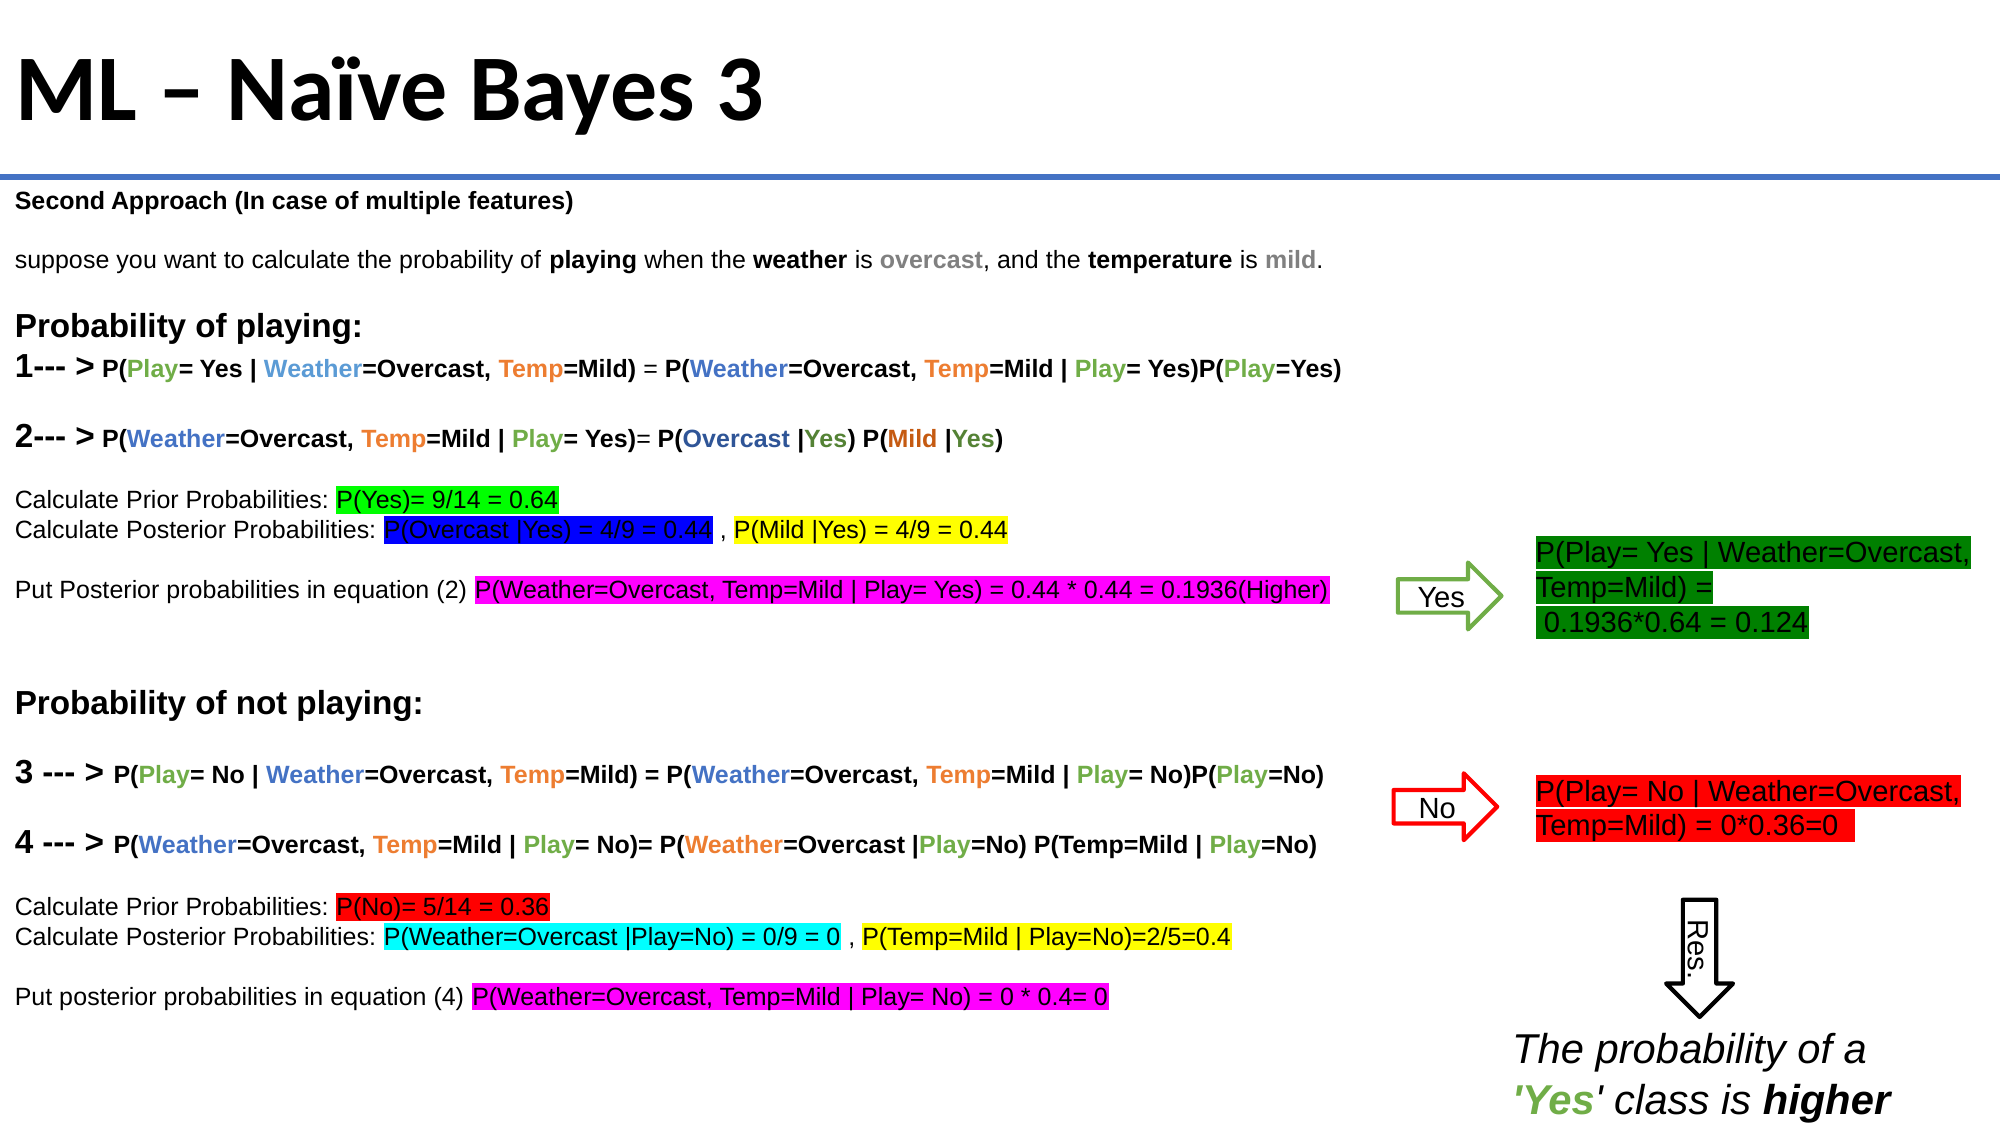

ML – Naïve Bayes 3
Second Approach (In case of multiple features)

suppose you want to calculate the probability of playing when the weather is overcast, and the temperature is mild.

Probability of playing:
1--- > P(Play= Yes | Weather=Overcast, Temp=Mild) = P(Weather=Overcast, Temp=Mild | Play= Yes)P(Play=Yes)

2--- > P(Weather=Overcast, Temp=Mild | Play= Yes)= P(Overcast |Yes) P(Mild |Yes)

Calculate Prior Probabilities: P(Yes)= 9/14 = 0.64
Calculate Posterior Probabilities: P(Overcast |Yes) = 4/9 = 0.44 , P(Mild |Yes) = 4/9 = 0.44

Put Posterior probabilities in equation (2) P(Weather=Overcast, Temp=Mild | Play= Yes) = 0.44 * 0.44 = 0.1936(Higher)
P(Play= Yes | Weather=Overcast, Temp=Mild) =
 0.1936*0.64 = 0.124
Yes
Probability of not playing:

3 --- > P(Play= No | Weather=Overcast, Temp=Mild) = P(Weather=Overcast, Temp=Mild | Play= No)P(Play=No)

4 --- > P(Weather=Overcast, Temp=Mild | Play= No)= P(Weather=Overcast |Play=No) P(Temp=Mild | Play=No)

Calculate Prior Probabilities: P(No)= 5/14 = 0.36
Calculate Posterior Probabilities: P(Weather=Overcast |Play=No) = 0/9 = 0 , P(Temp=Mild | Play=No)=2/5=0.4

Put posterior probabilities in equation (4) P(Weather=Overcast, Temp=Mild | Play= No) = 0 * 0.4= 0
P(Play= No | Weather=Overcast, Temp=Mild) = 0*0.36=0
No
Res.
The probability of a 'Yes' class is higher